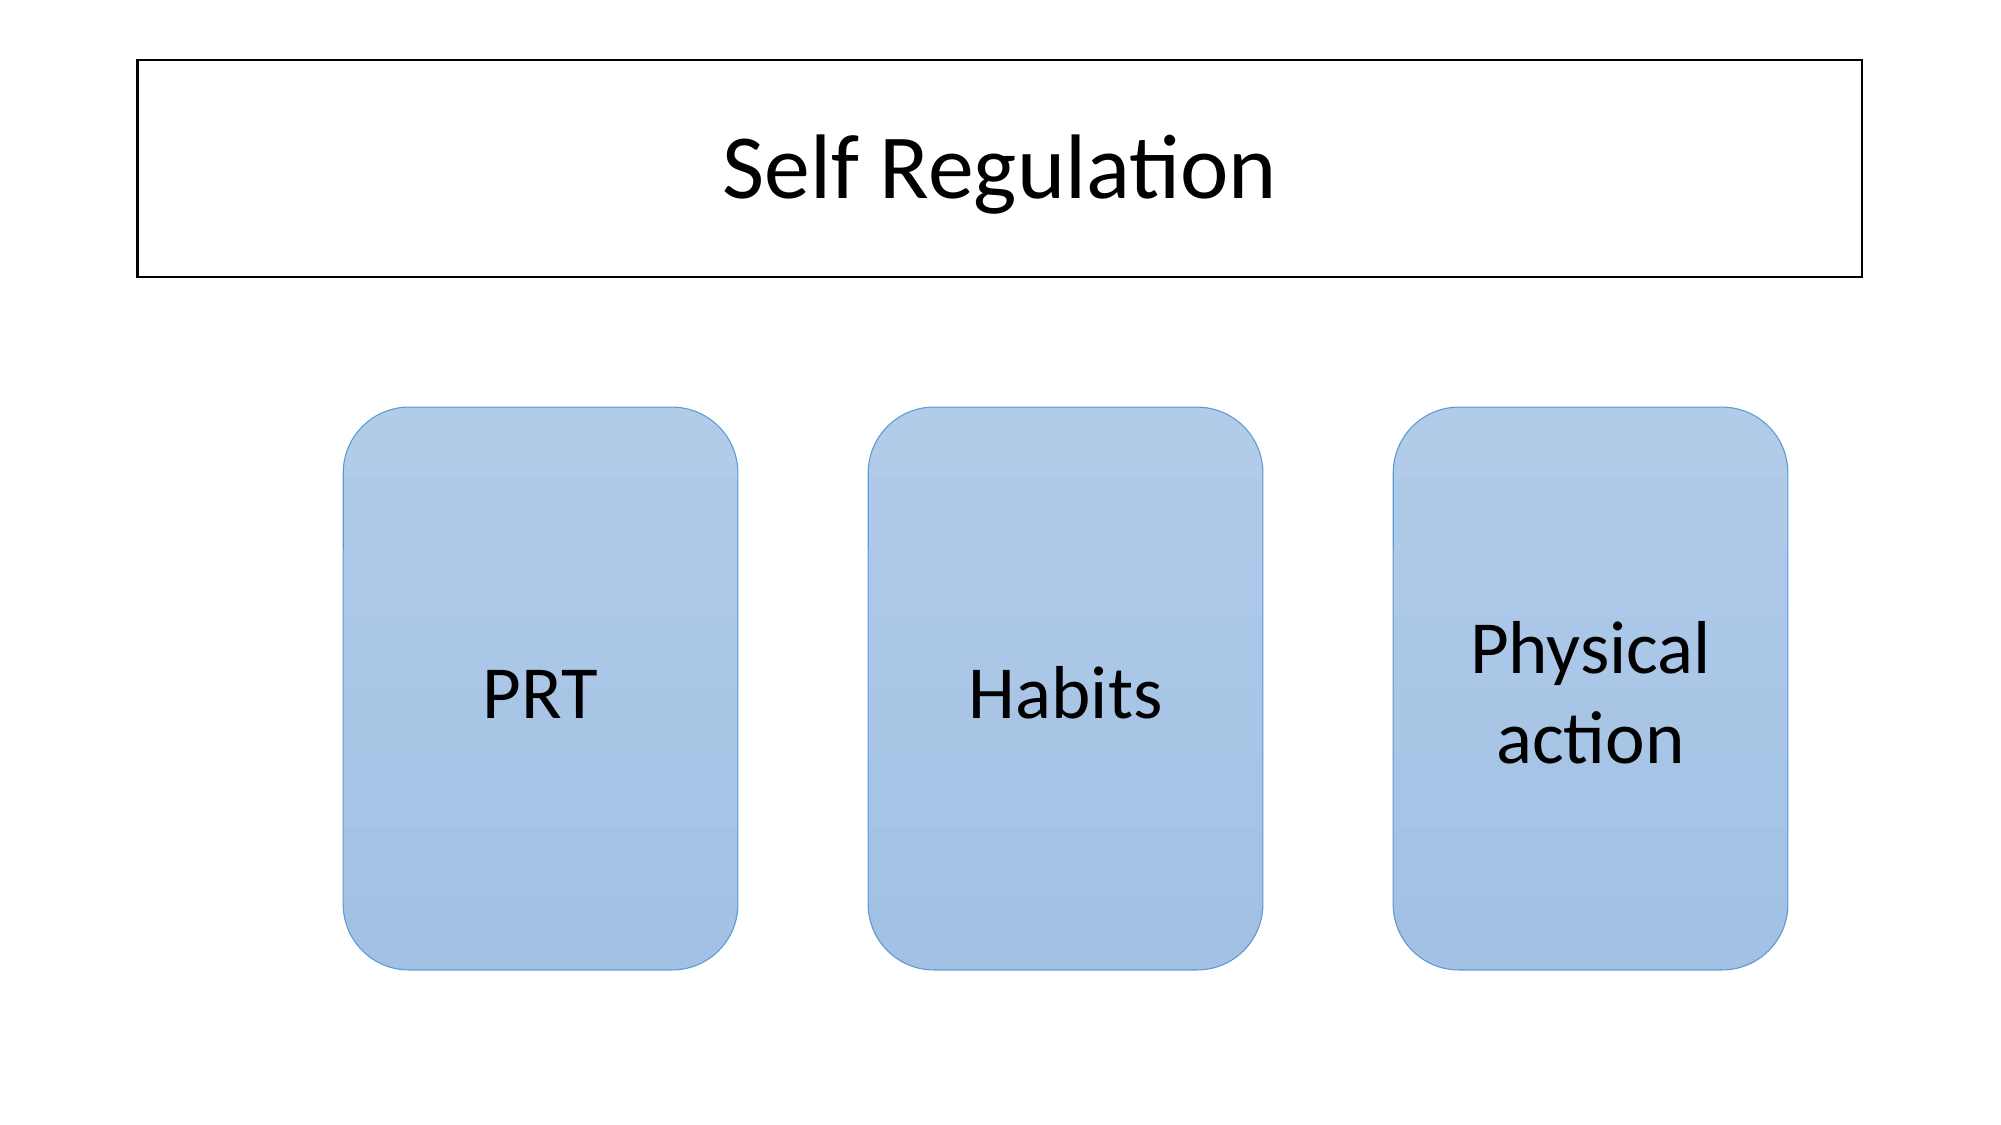

# Self Regulation
PRT
Habits
Physical action